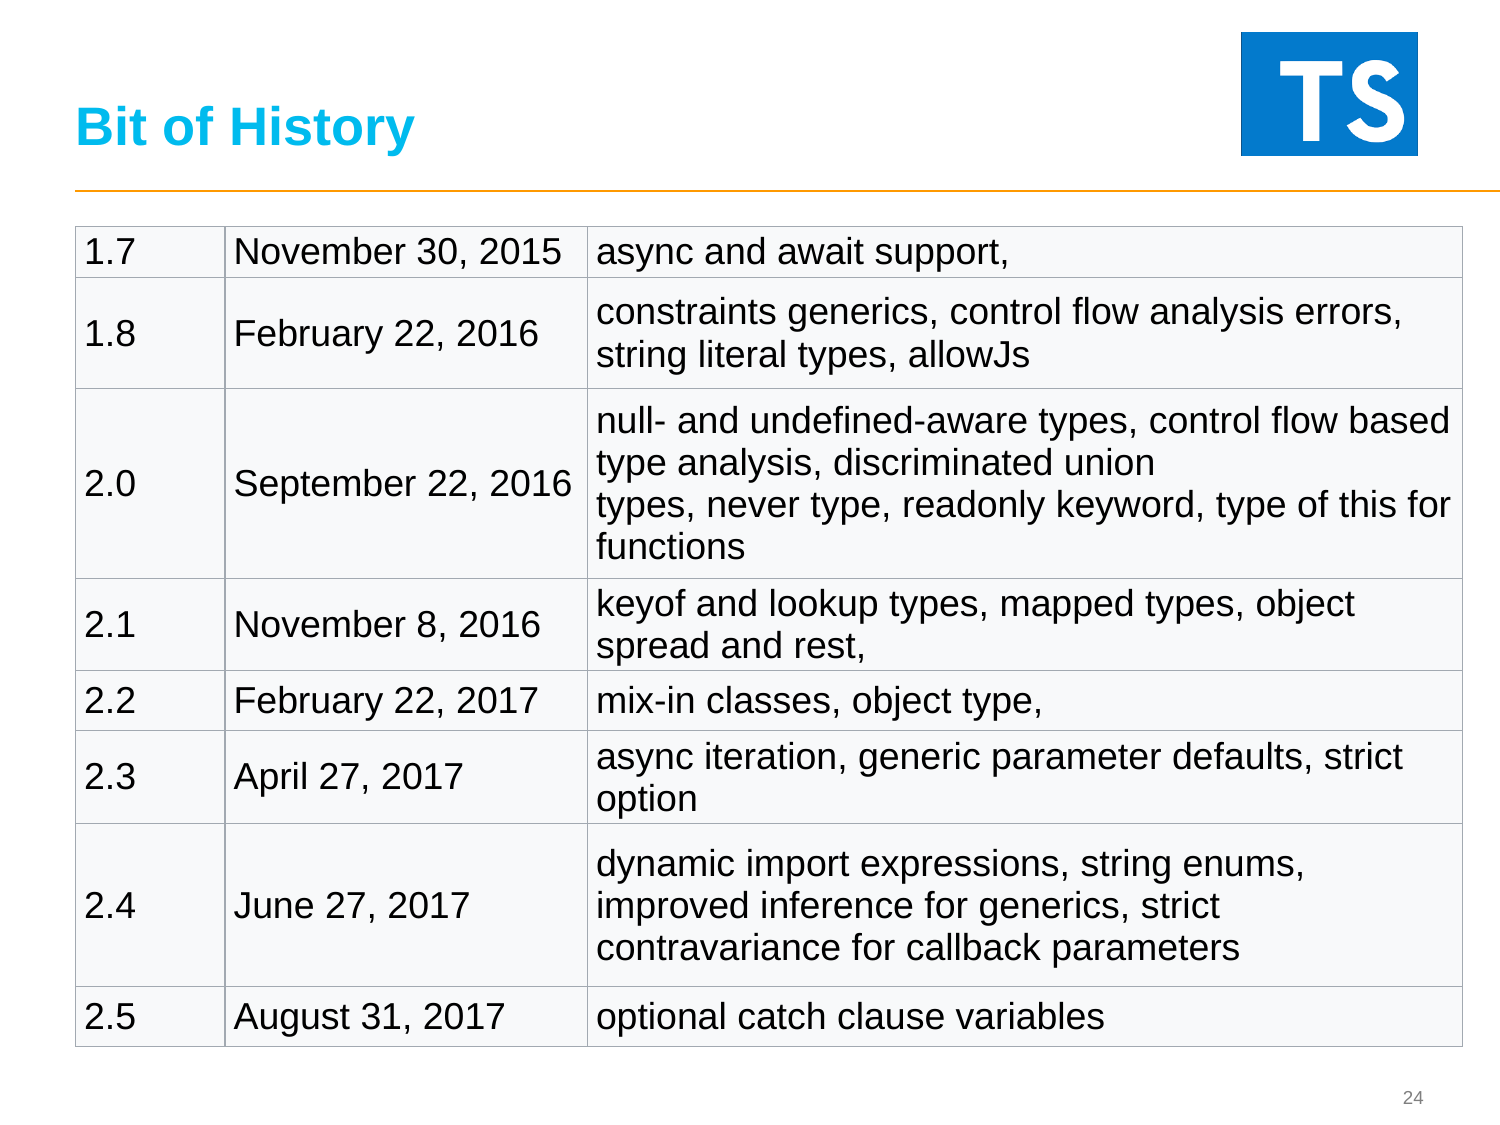

# Bit of History
| 1.7 | November 30, 2015 | async and await support, |
| --- | --- | --- |
| 1.8 | February 22, 2016 | constraints generics, control flow analysis errors, string literal types, allowJs |
| 2.0 | September 22, 2016 | null- and undefined-aware types, control flow based type analysis, discriminated union types, never type, readonly keyword, type of this for functions |
| 2.1 | November 8, 2016 | keyof and lookup types, mapped types, object spread and rest, |
| 2.2 | February 22, 2017 | mix-in classes, object type, |
| 2.3 | April 27, 2017 | async iteration, generic parameter defaults, strict option |
| 2.4 | June 27, 2017 | dynamic import expressions, string enums, improved inference for generics, strict contravariance for callback parameters |
| 2.5 | August 31, 2017 | optional catch clause variables |